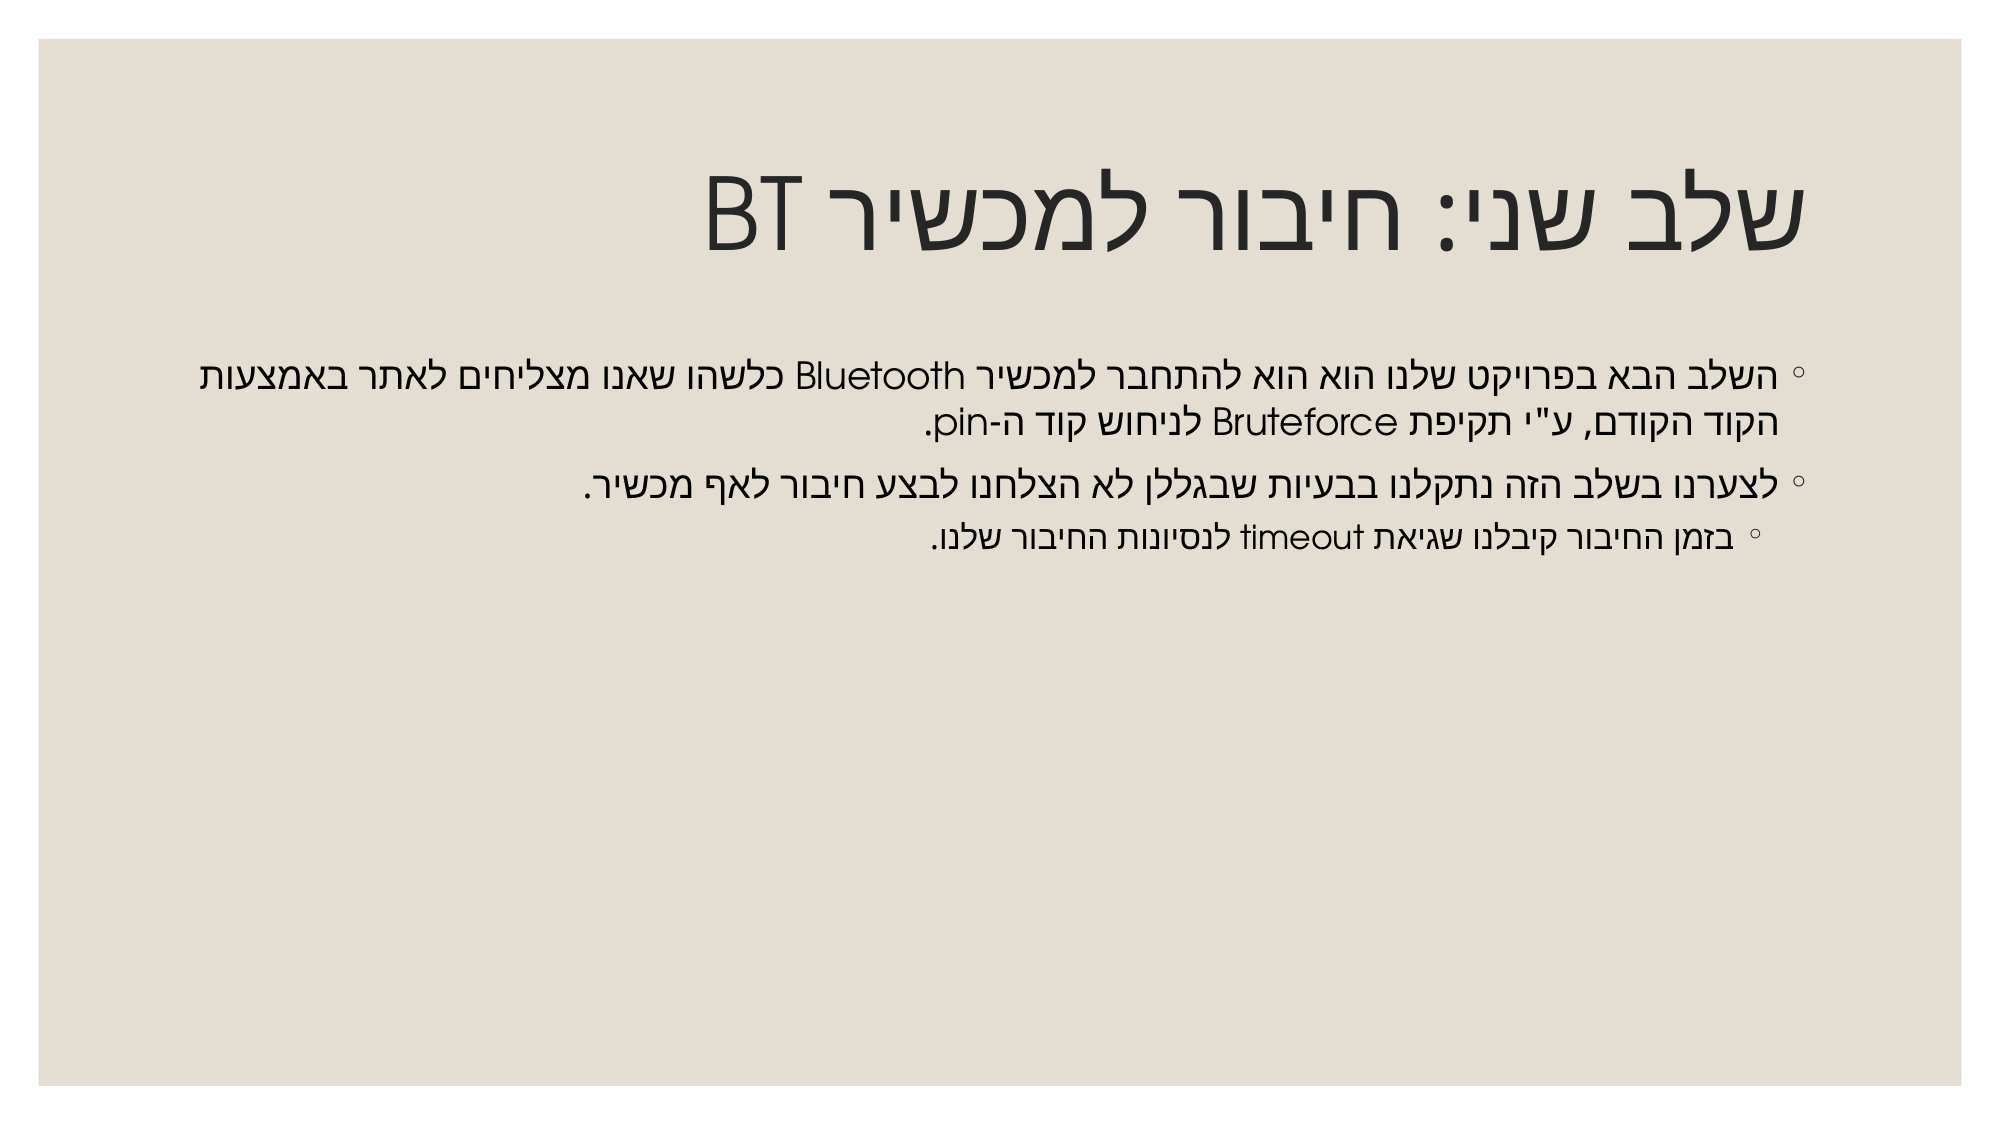

# שלב שני: חיבור למכשיר BT
השלב הבא בפרויקט שלנו הוא הוא להתחבר למכשיר Bluetooth כלשהו שאנו מצליחים לאתר באמצעות הקוד הקודם, ע"י תקיפת Bruteforce לניחוש קוד ה-pin.
לצערנו בשלב הזה נתקלנו בבעיות שבגללן לא הצלחנו לבצע חיבור לאף מכשיר.
בזמן החיבור קיבלנו שגיאת timeout לנסיונות החיבור שלנו.